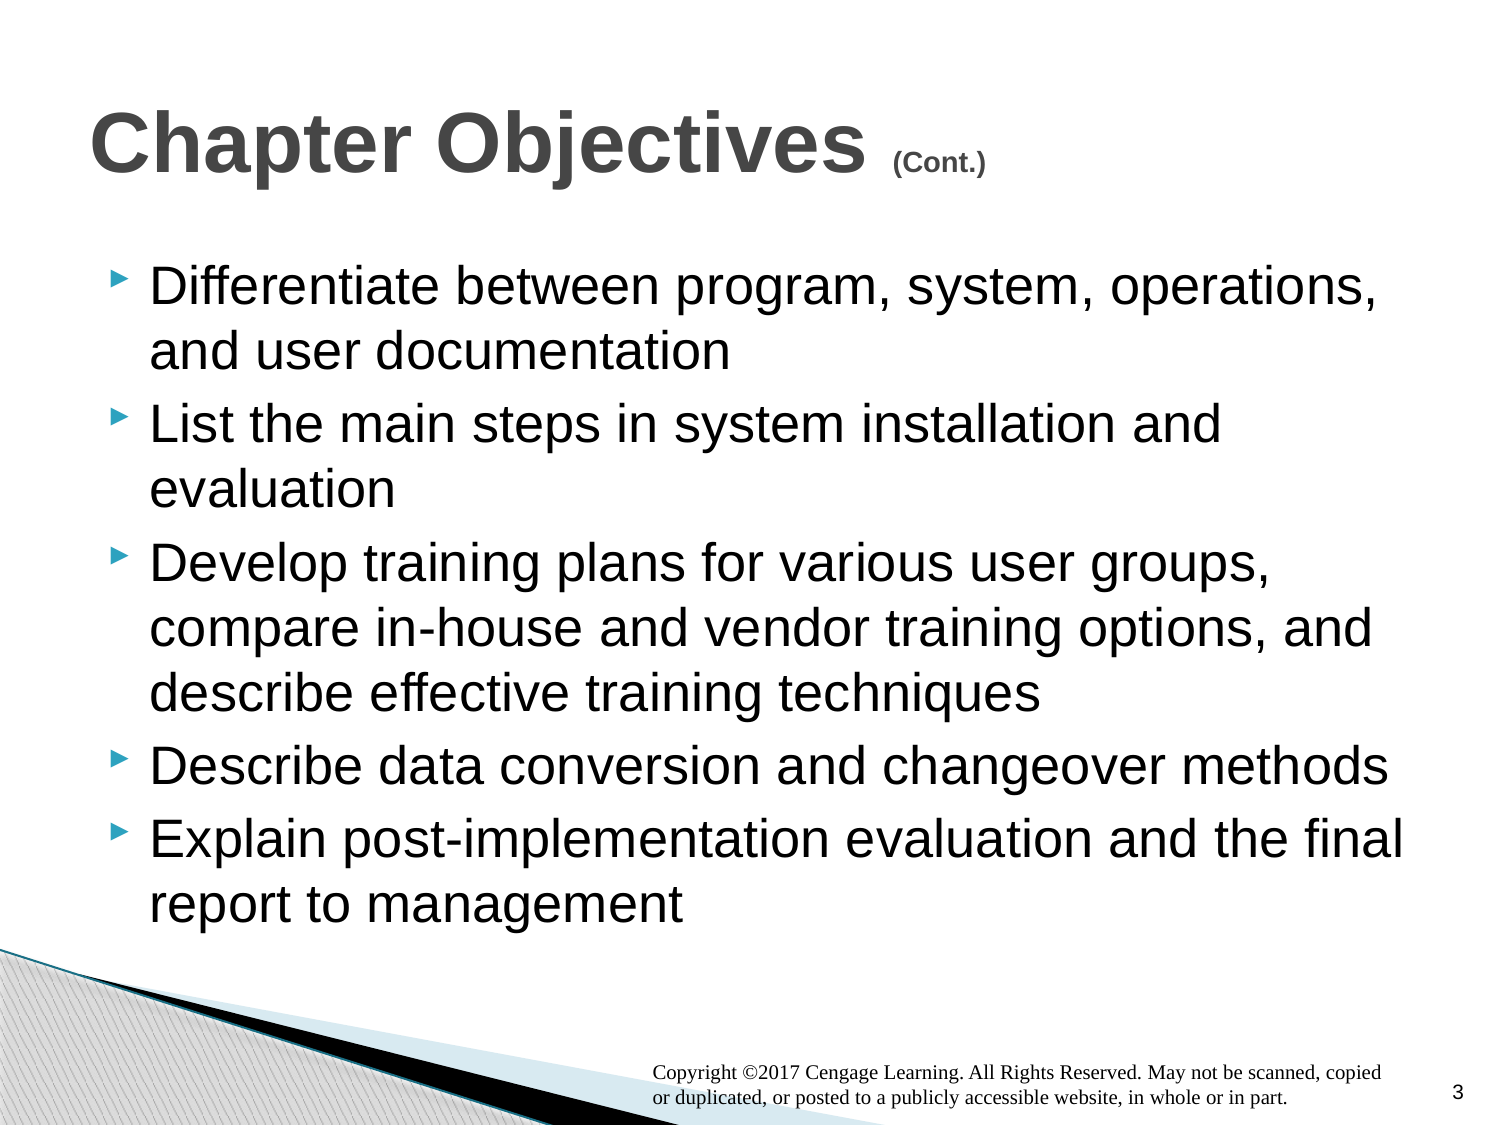

# Chapter Objectives (Cont.)
Differentiate between program, system, operations, and user documentation
List the main steps in system installation and evaluation
Develop training plans for various user groups, compare in-house and vendor training options, and describe effective training techniques
Describe data conversion and changeover methods
Explain post-implementation evaluation and the final report to management
3